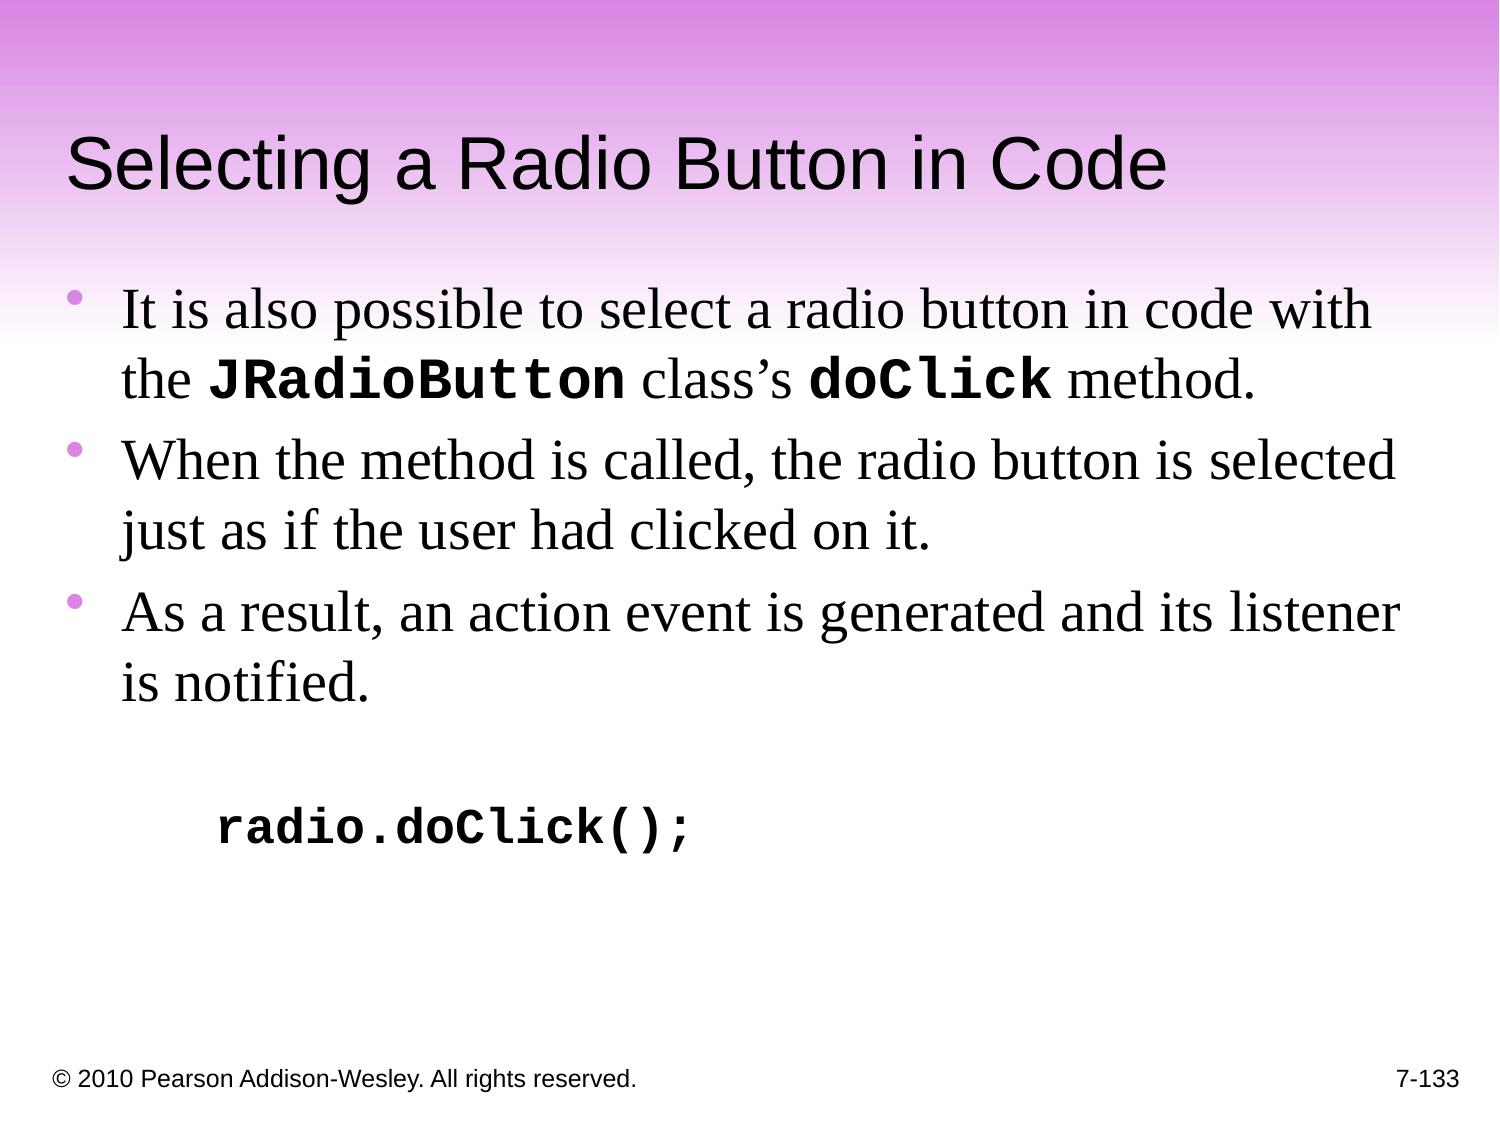

Selecting a Radio Button in Code
It is also possible to select a radio button in code with the JRadioButton class’s doClick method.
When the method is called, the radio button is selected just as if the user had clicked on it.
As a result, an action event is generated and its listener is notified.
radio.doClick();

7-133